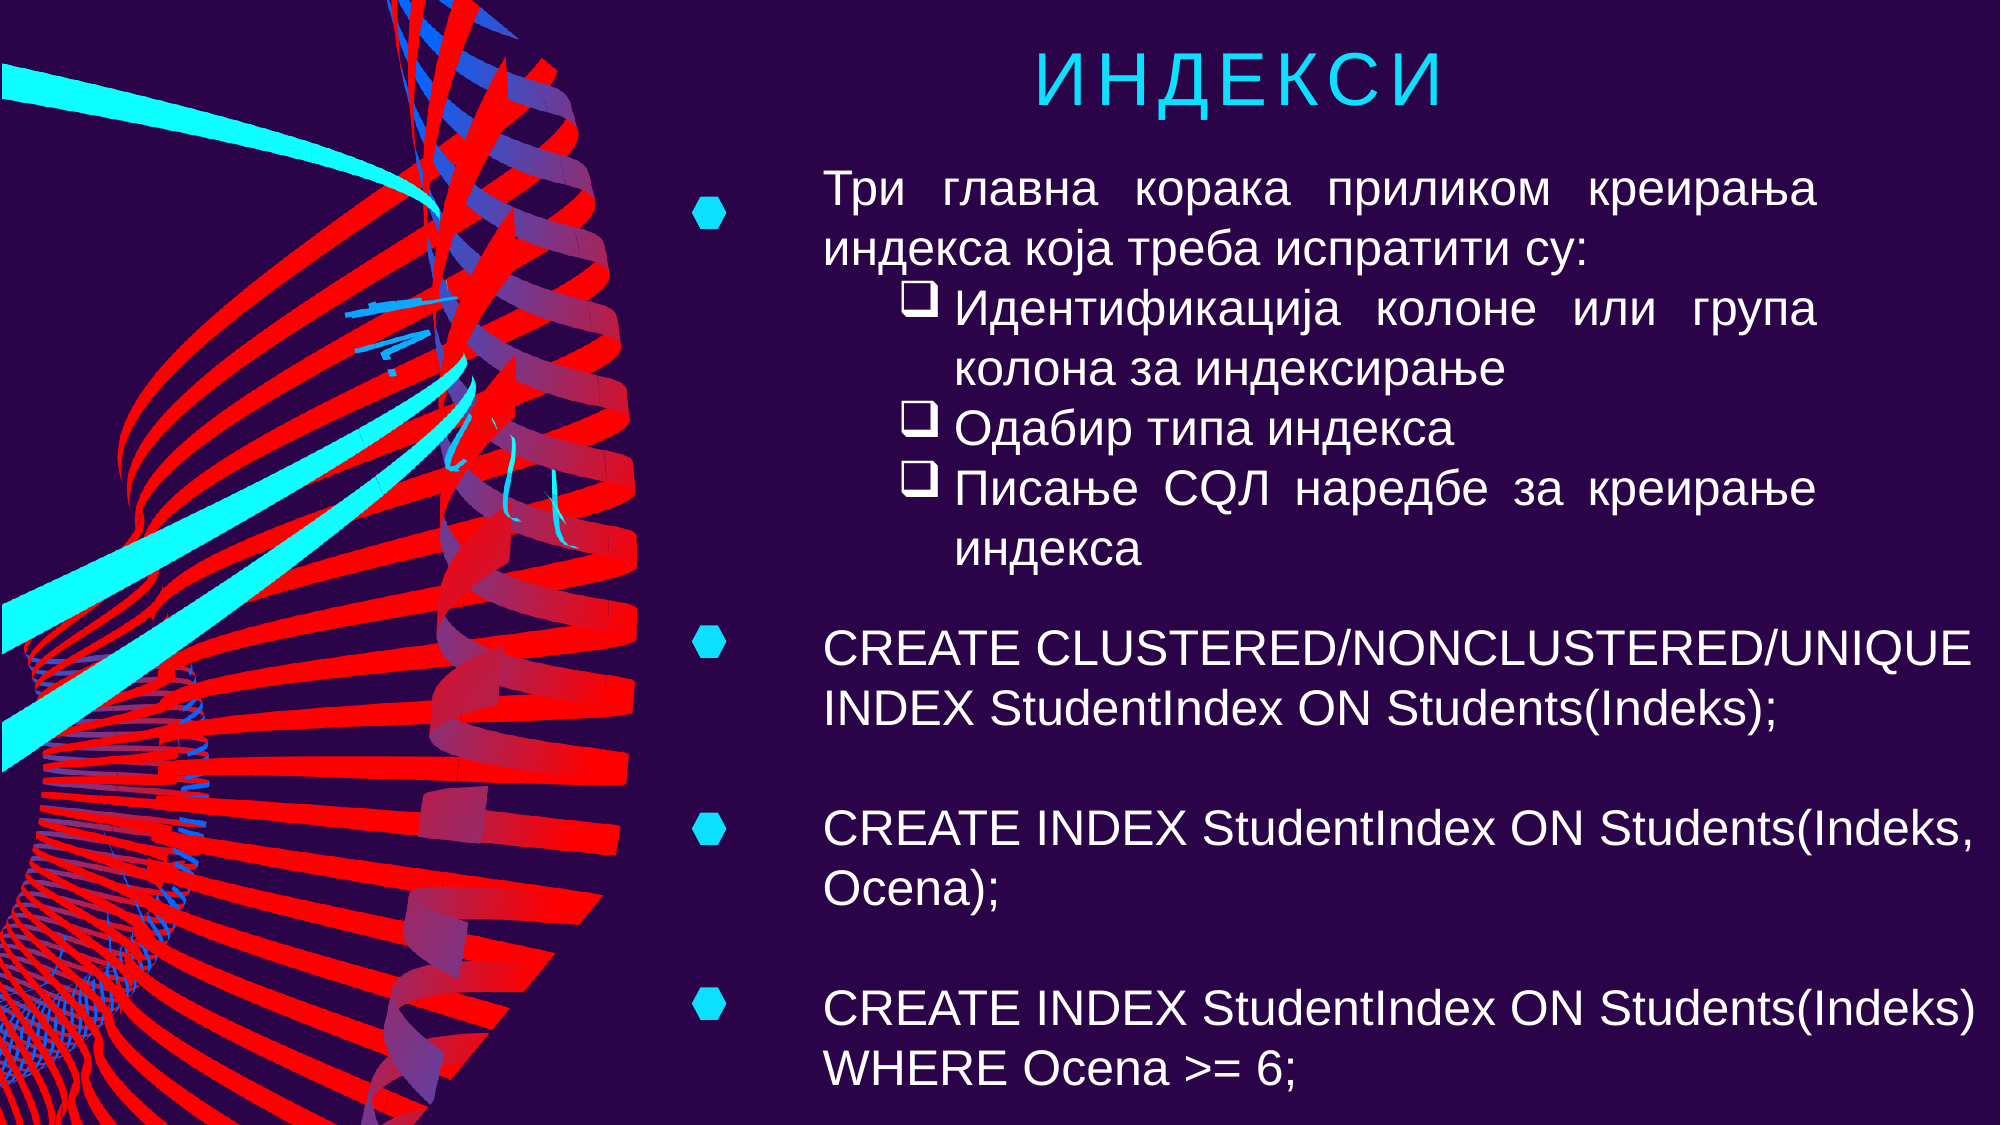

# Индекси
Три главна корака приликом креирања индекса која треба испратити су:
Идентификација колоне или група колона за индексирање
Одабир типа индекса
Писање СQЛ наредбе за креирање индекса

CREATE CLUSTERED/NONCLUSTERED/UNIQUE INDEX StudentIndex ON Students(Indeks);

CREATE INDEX StudentIndex ON Students(Indeks, Ocena);

CREATE INDEX StudentIndex ON Students(Indeks) WHERE Ocena >= 6;